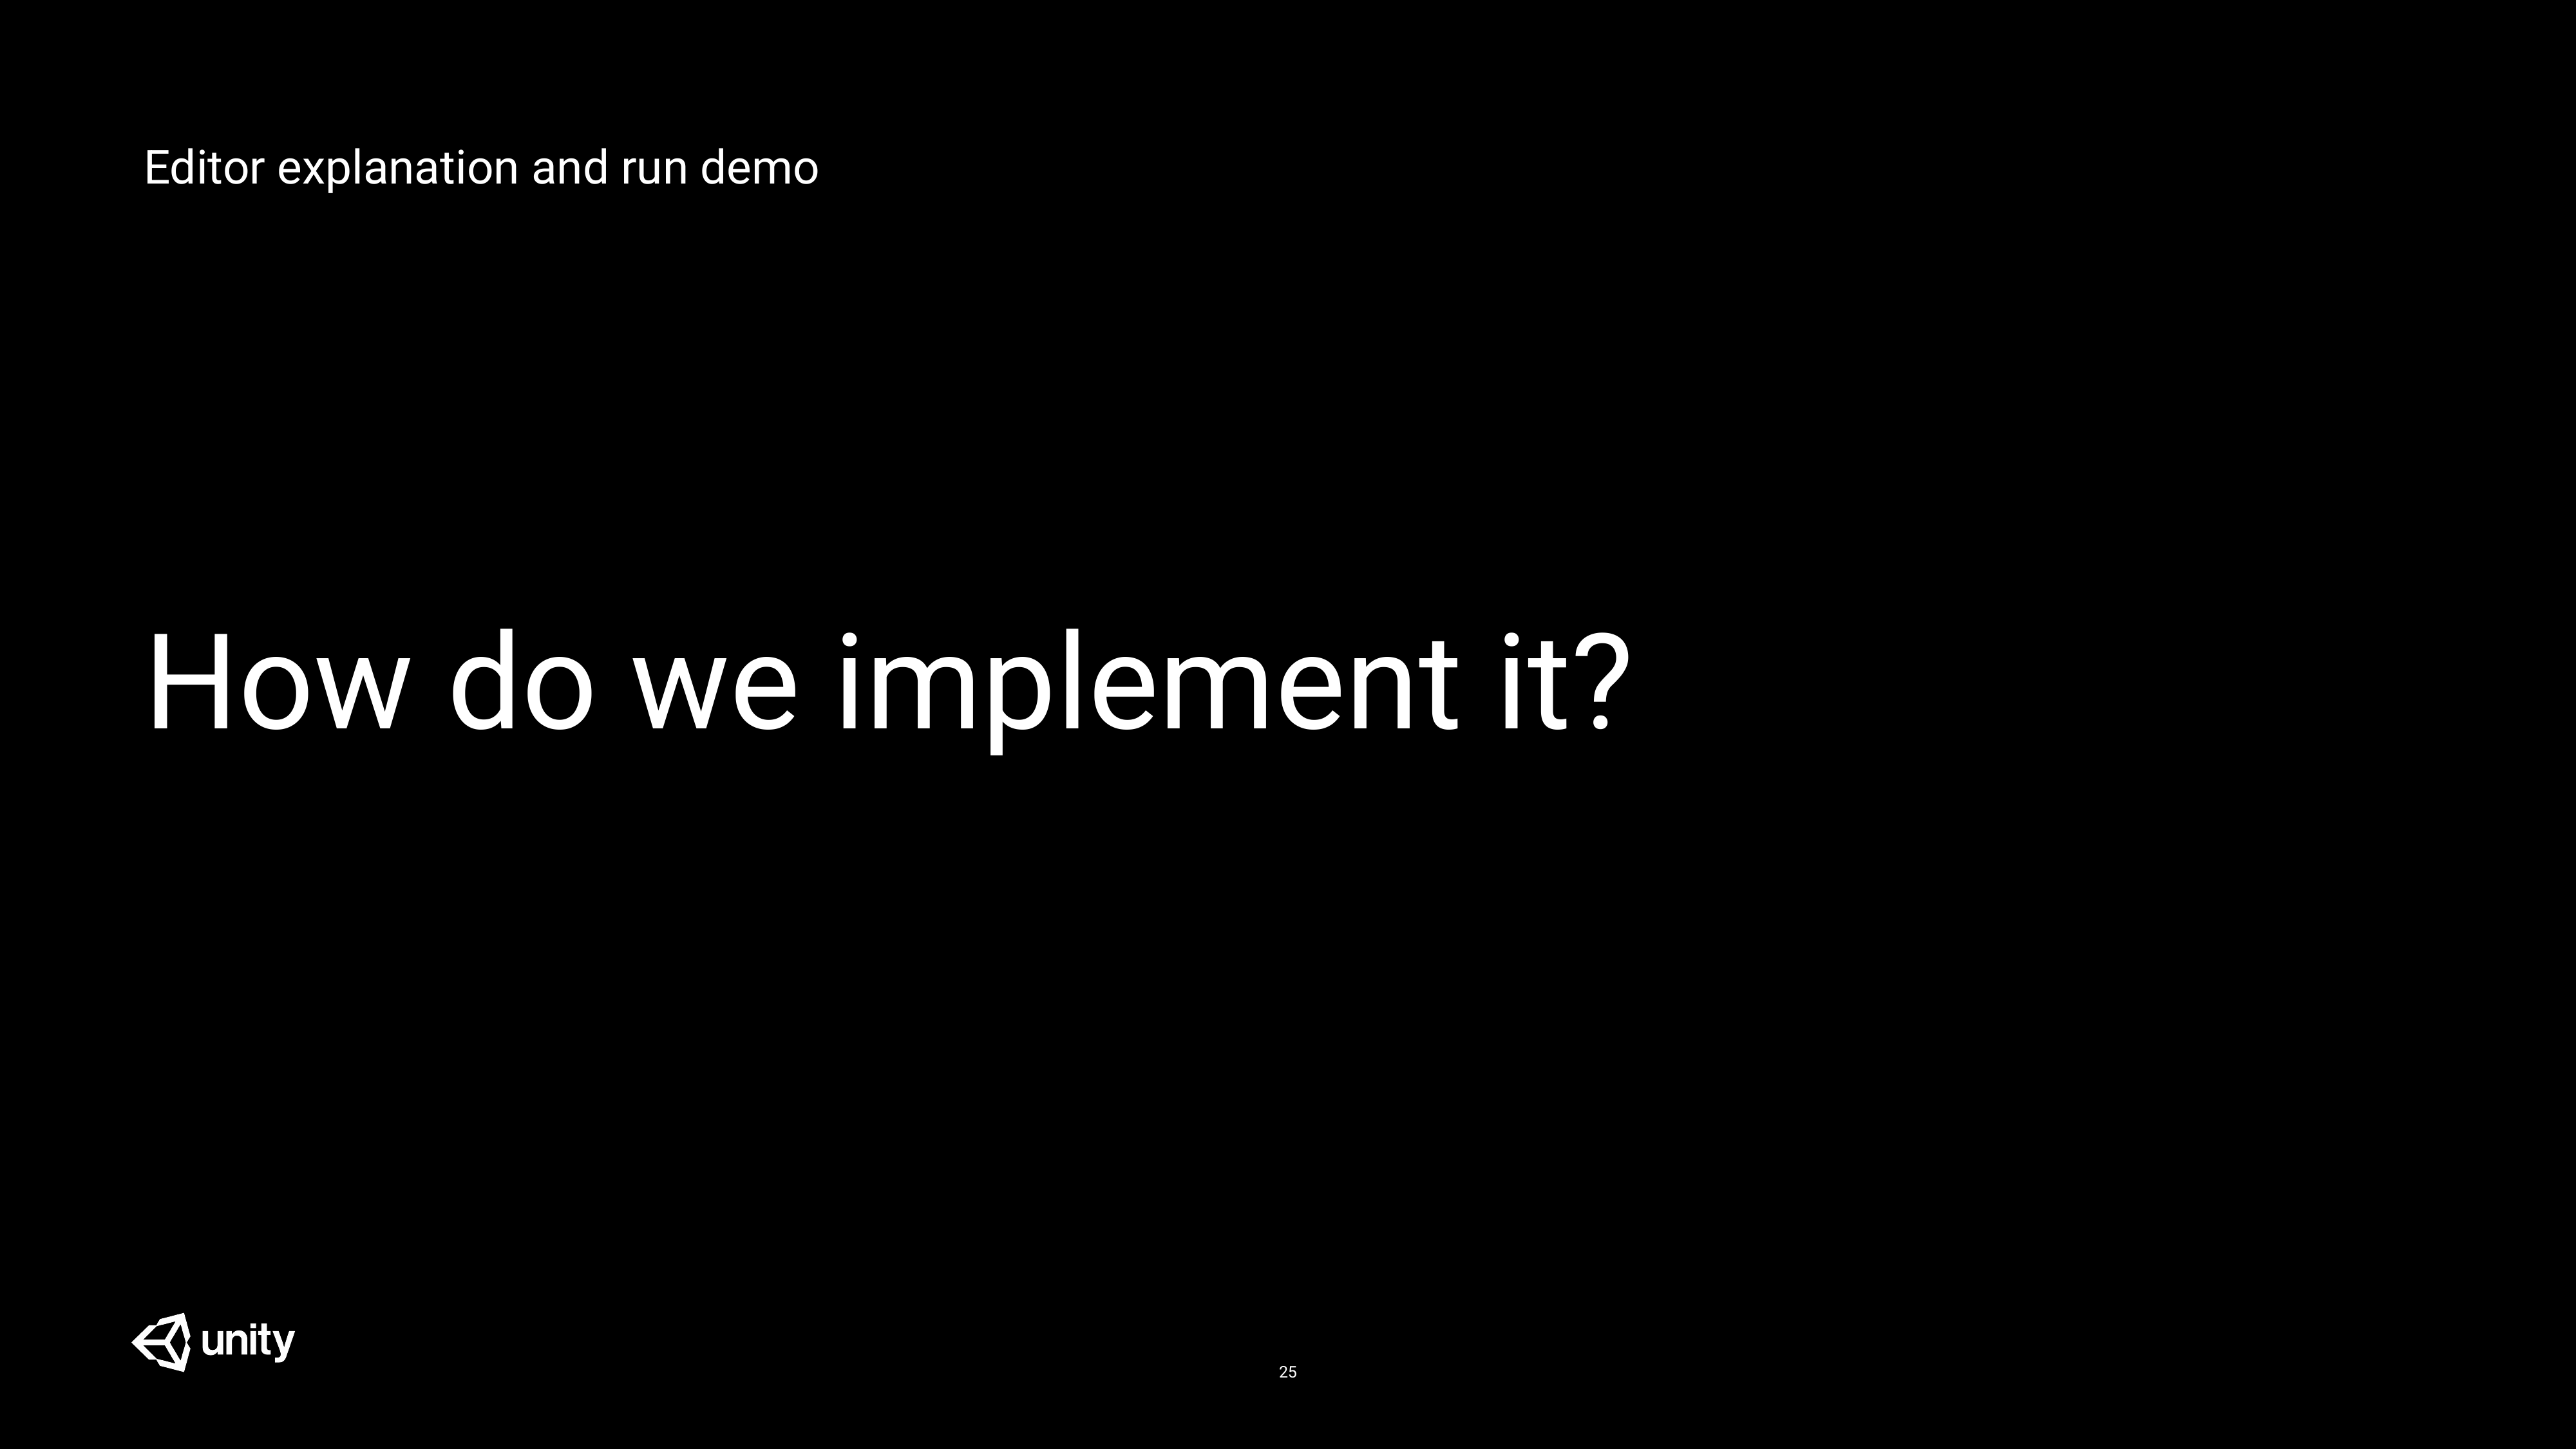

Editor explanation and run demo
How do we implement it?
25